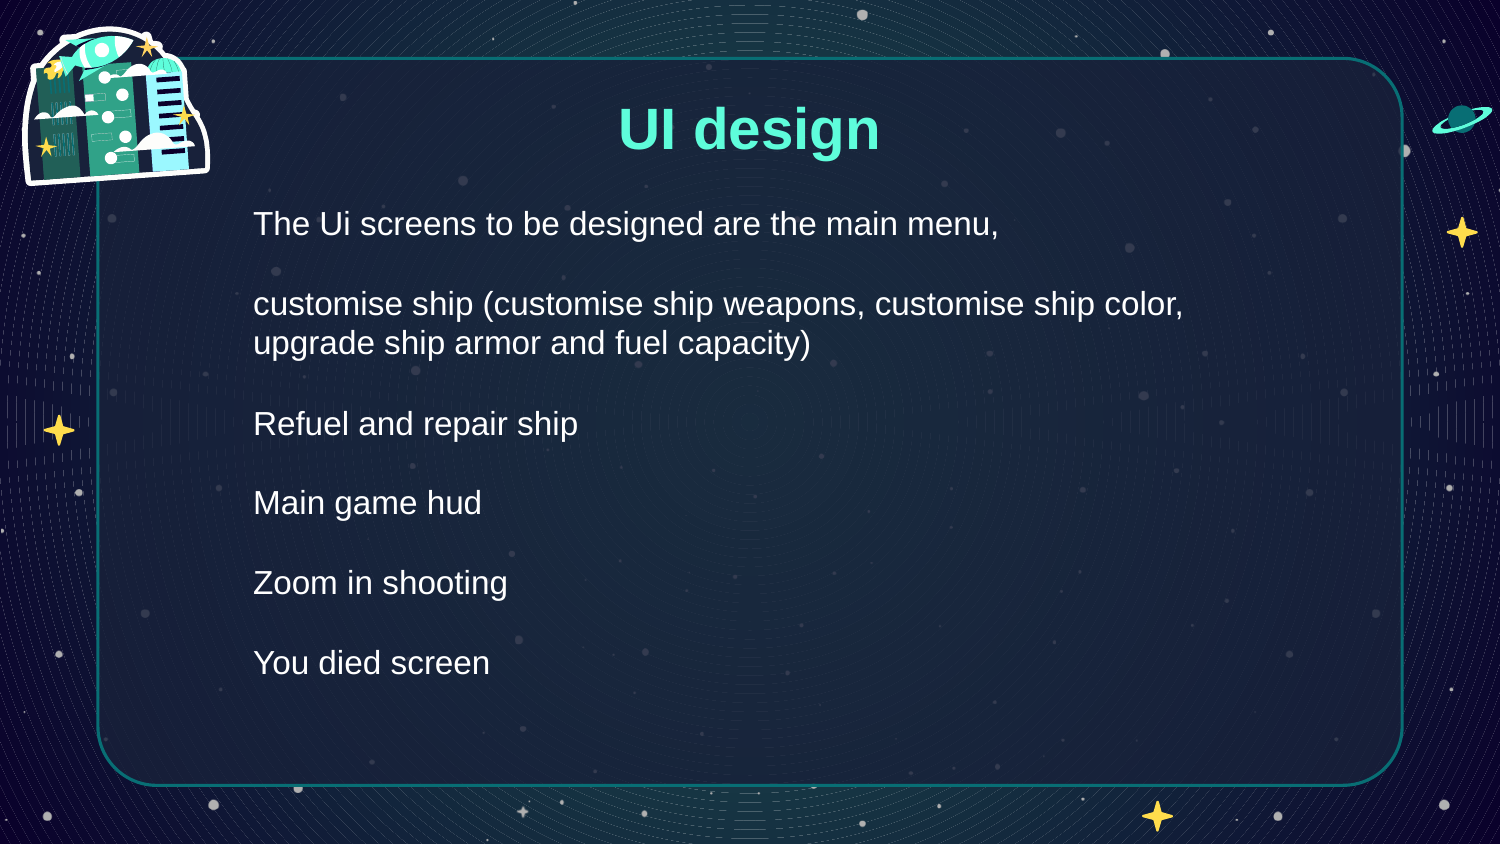

# UI design
The Ui screens to be designed are the main menu,

customise ship (customise ship weapons, customise ship color, upgrade ship armor and fuel capacity)

Refuel and repair ship

Main game hud

Zoom in shooting

You died screen